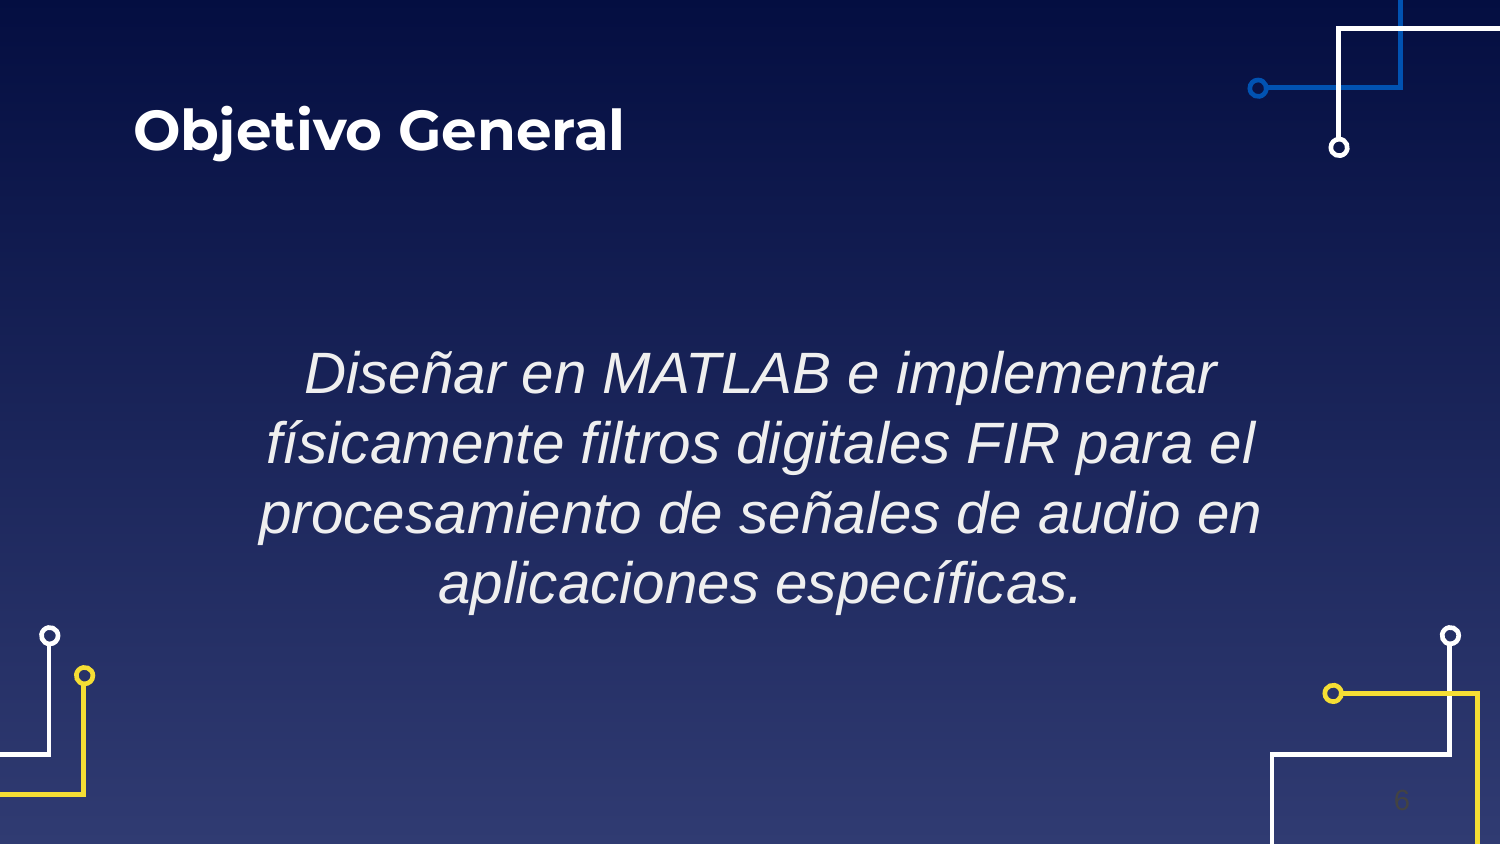

# Objetivo General
Diseñar en MATLAB e implementar físicamente filtros digitales FIR para el procesamiento de señales de audio en aplicaciones específicas.
6